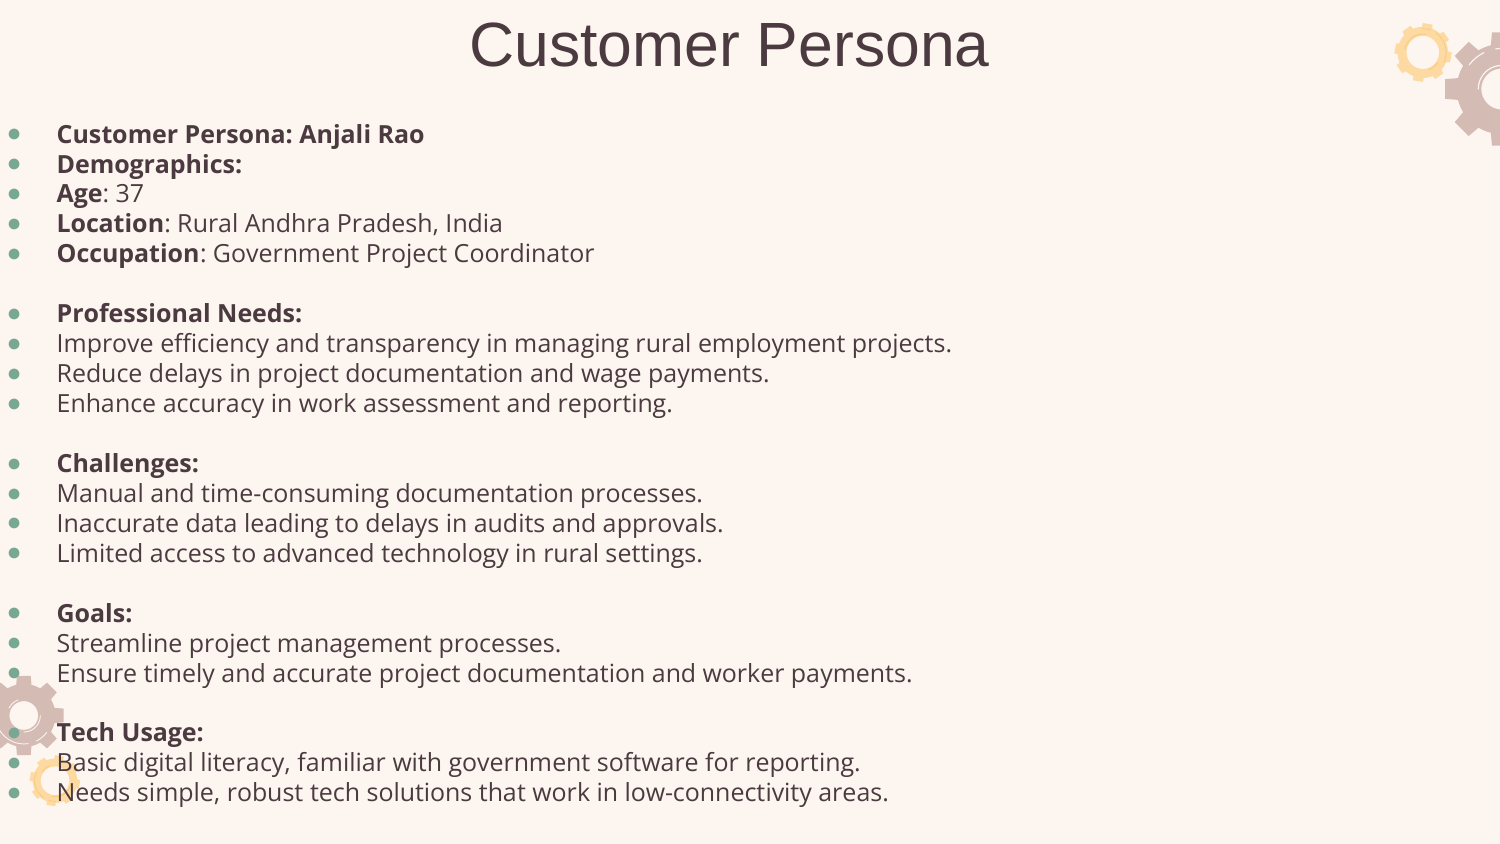

# Customer Persona
Customer Persona: Anjali Rao
Demographics:
Age: 37
Location: Rural Andhra Pradesh, India
Occupation: Government Project Coordinator

Professional Needs:
Improve efficiency and transparency in managing rural employment projects.
Reduce delays in project documentation and wage payments.
Enhance accuracy in work assessment and reporting.

Challenges:
Manual and time-consuming documentation processes.
Inaccurate data leading to delays in audits and approvals.
Limited access to advanced technology in rural settings.

Goals:
Streamline project management processes.
Ensure timely and accurate project documentation and worker payments.

Tech Usage:
Basic digital literacy, familiar with government software for reporting.
Needs simple, robust tech solutions that work in low-connectivity areas.